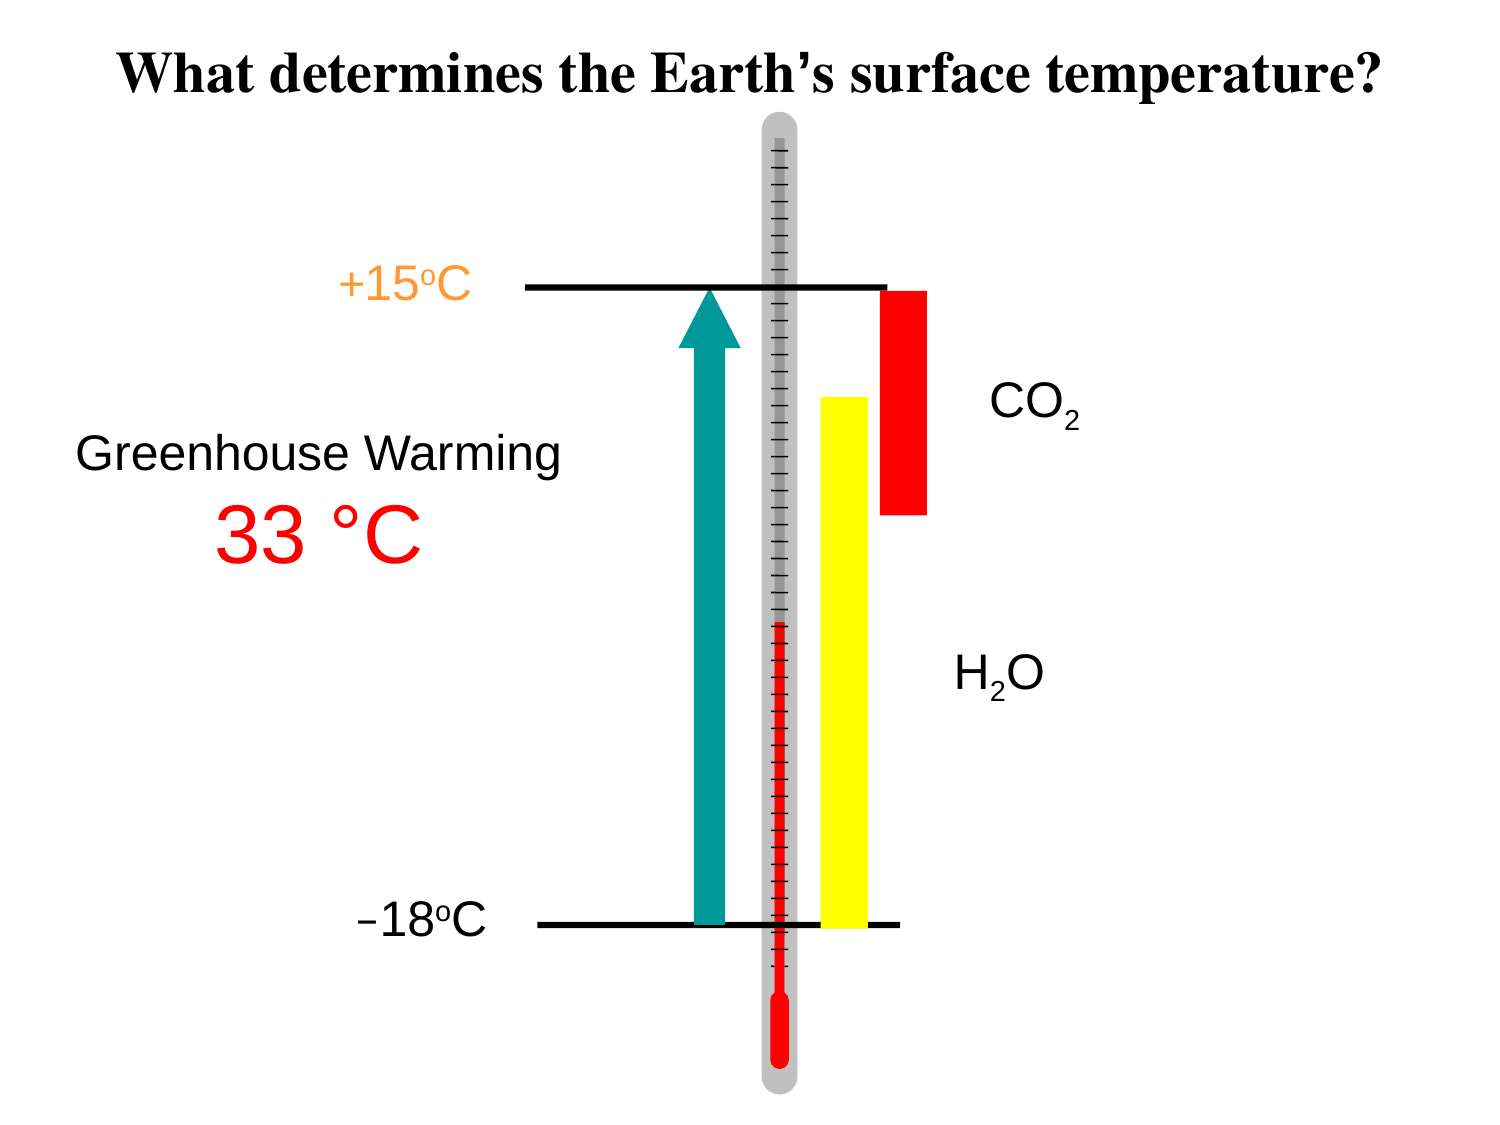

# What determines the Earth’s surface temperature?

+15oC

CO2

Greenhouse Warming
33 °C

H2O
–18oC